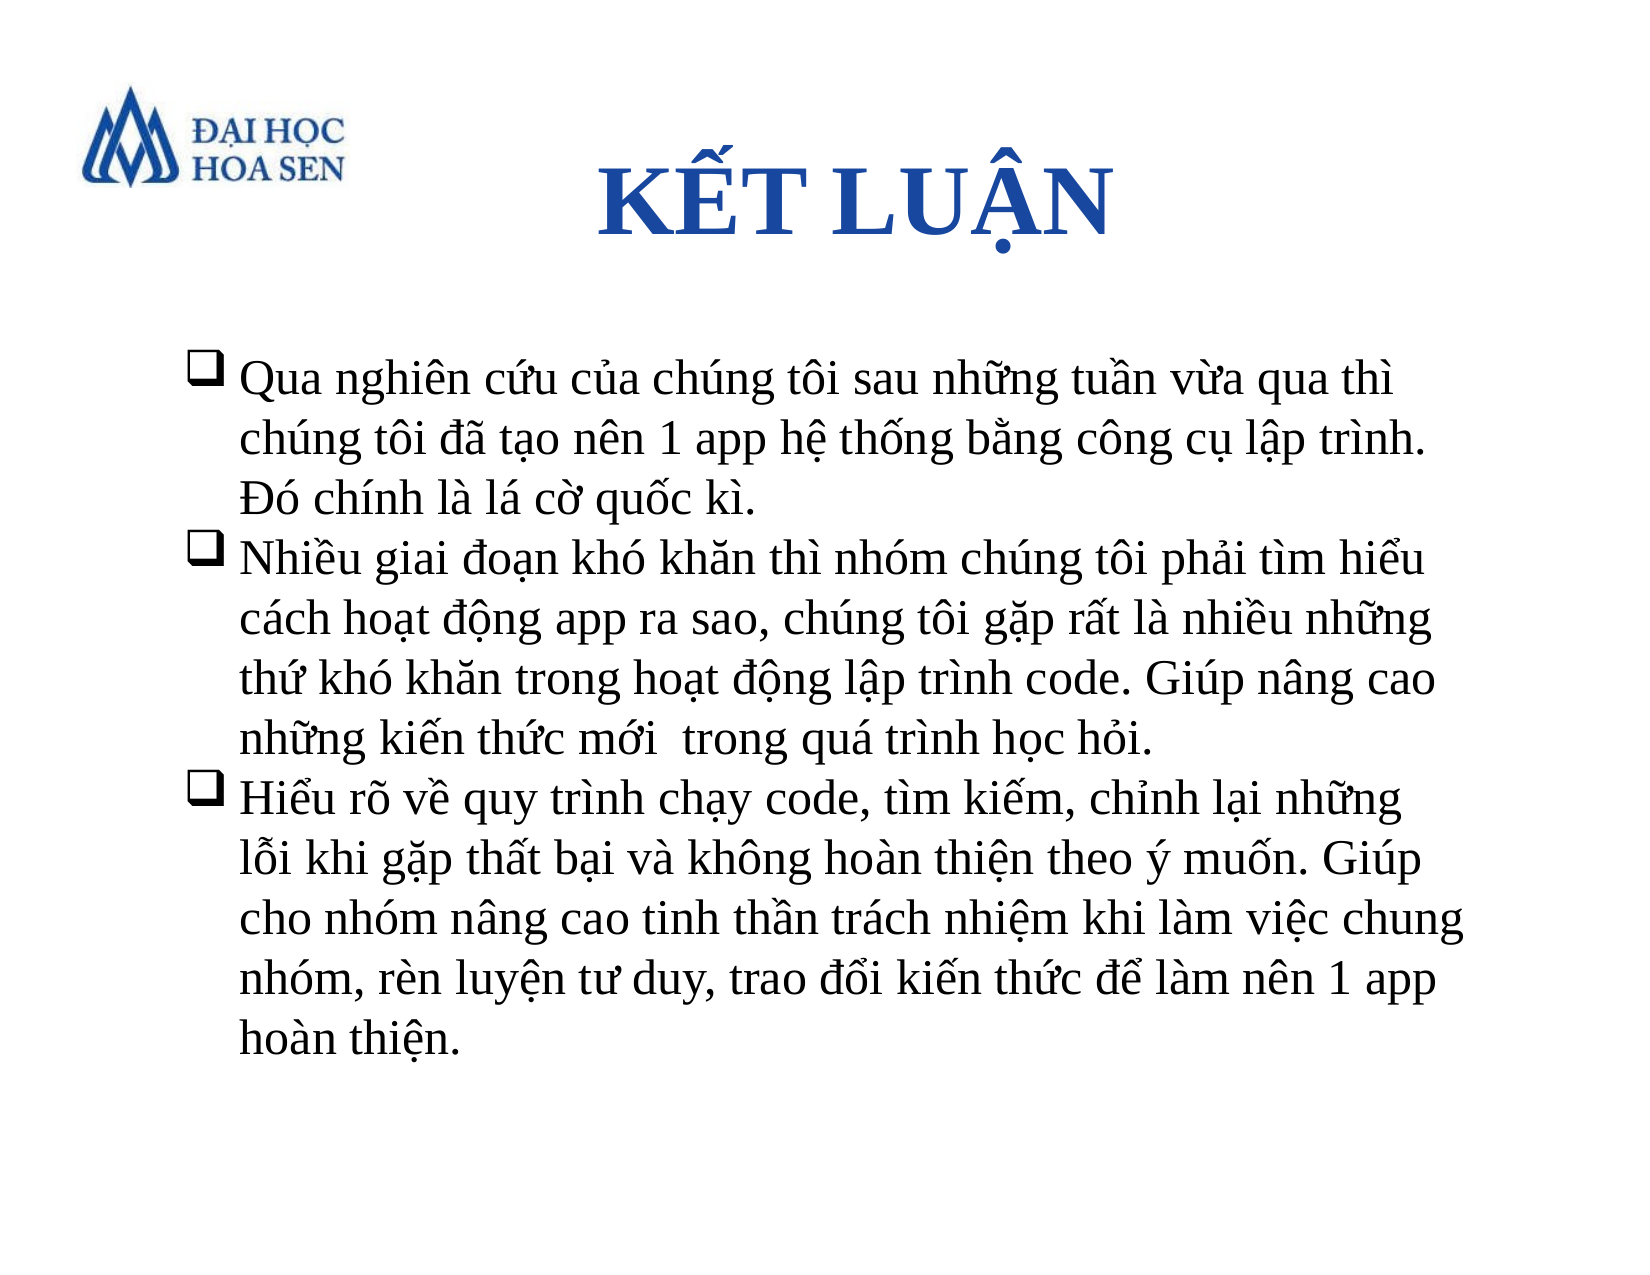

# KẾT LUẬN
Qua nghiên cứu của chúng tôi sau những tuần vừa qua thì chúng tôi đã tạo nên 1 app hệ thống bằng công cụ lập trình. Đó chính là lá cờ quốc kì.
Nhiều giai đoạn khó khăn thì nhóm chúng tôi phải tìm hiểu cách hoạt động app ra sao, chúng tôi gặp rất là nhiều những thứ khó khăn trong hoạt động lập trình code. Giúp nâng cao những kiến thức mới  trong quá trình học hỏi.
Hiểu rõ về quy trình chạy code, tìm kiếm, chỉnh lại những lỗi khi gặp thất bại và không hoàn thiện theo ý muốn. Giúp cho nhóm nâng cao tinh thần trách nhiệm khi làm việc chung nhóm, rèn luyện tư duy, trao đổi kiến thức để làm nên 1 app hoàn thiện.